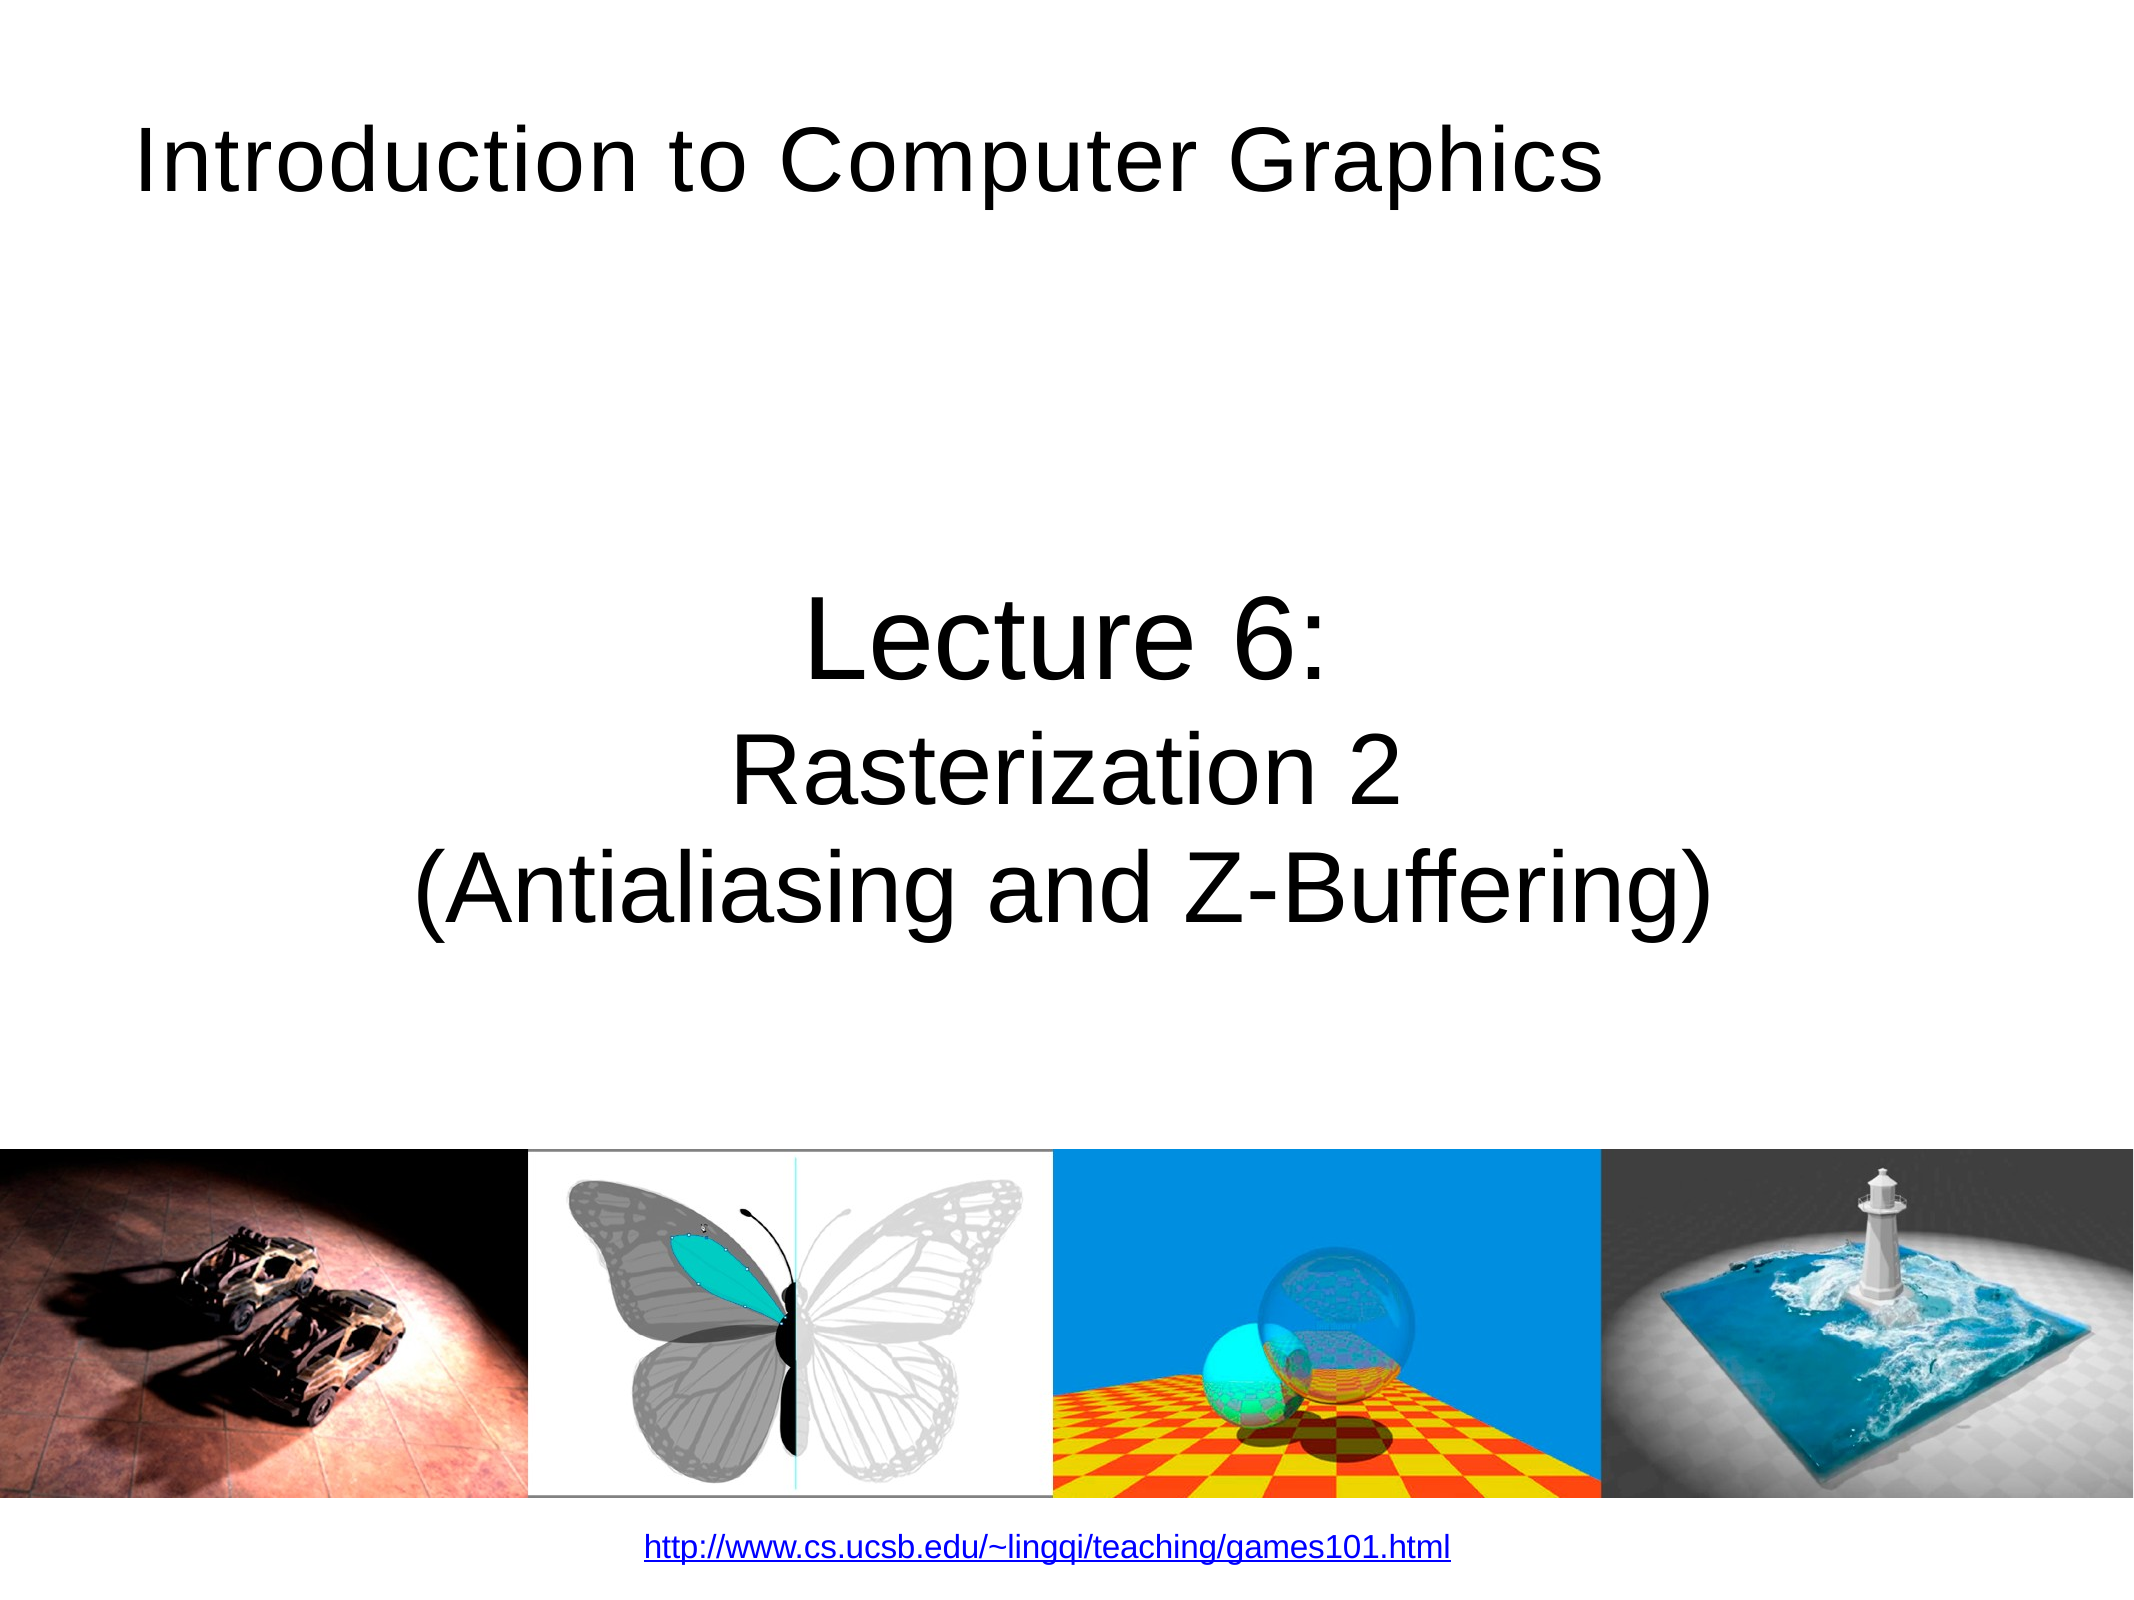

Introduction to Computer Graphics
Lecture 6:
Rasterization 2 (Antialiasing and Z-Buﬀering)
http://www.cs.ucsb.edu/~lingqi/teaching/games101.html